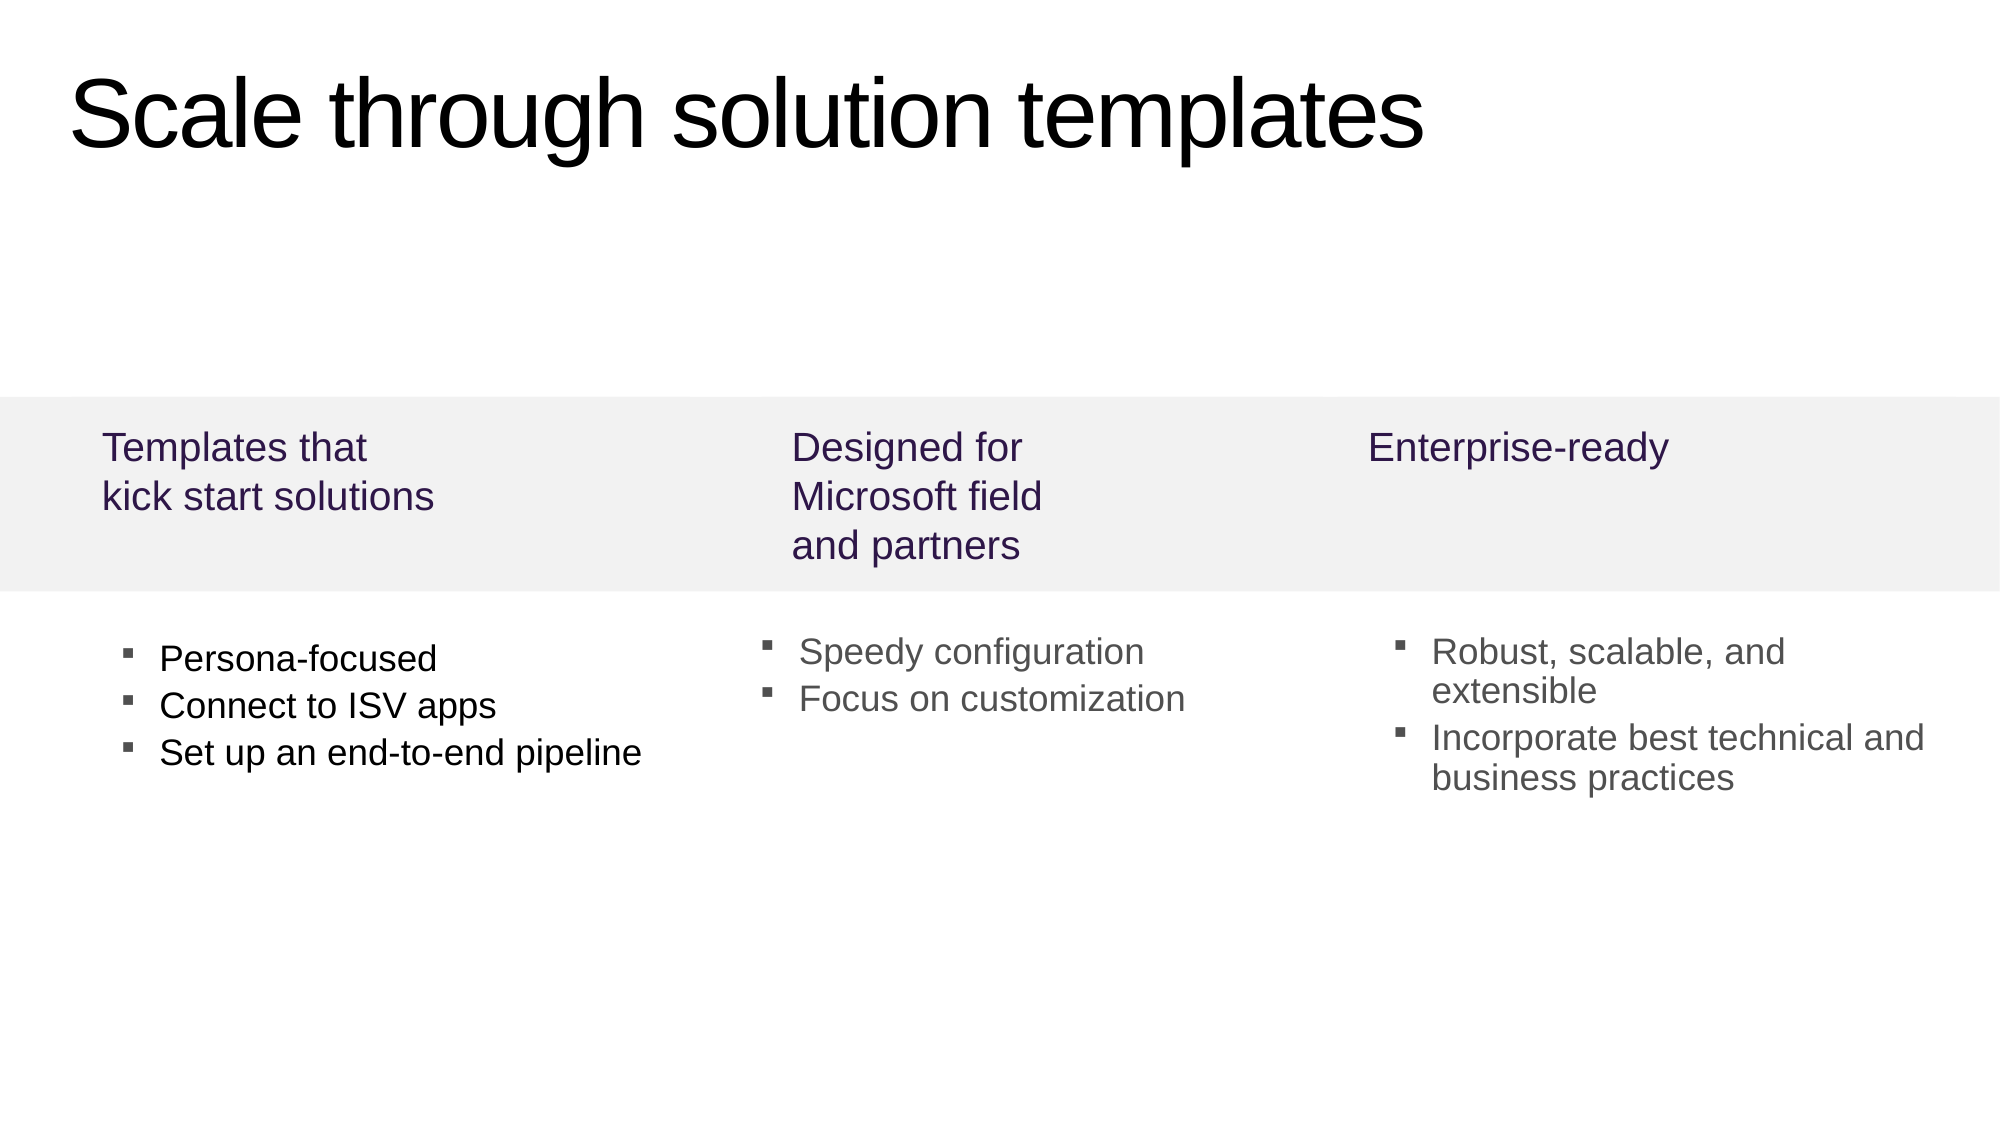

# Scale through solution templates
Templates that
kick start solutions
Designed for
Microsoft field
and partners
Enterprise-ready

Robust, scalable, and extensible
Incorporate best technical and business practices
Persona-focused
Connect to ISV apps
Set up an end-to-end pipeline
Speedy configuration
Focus on customization